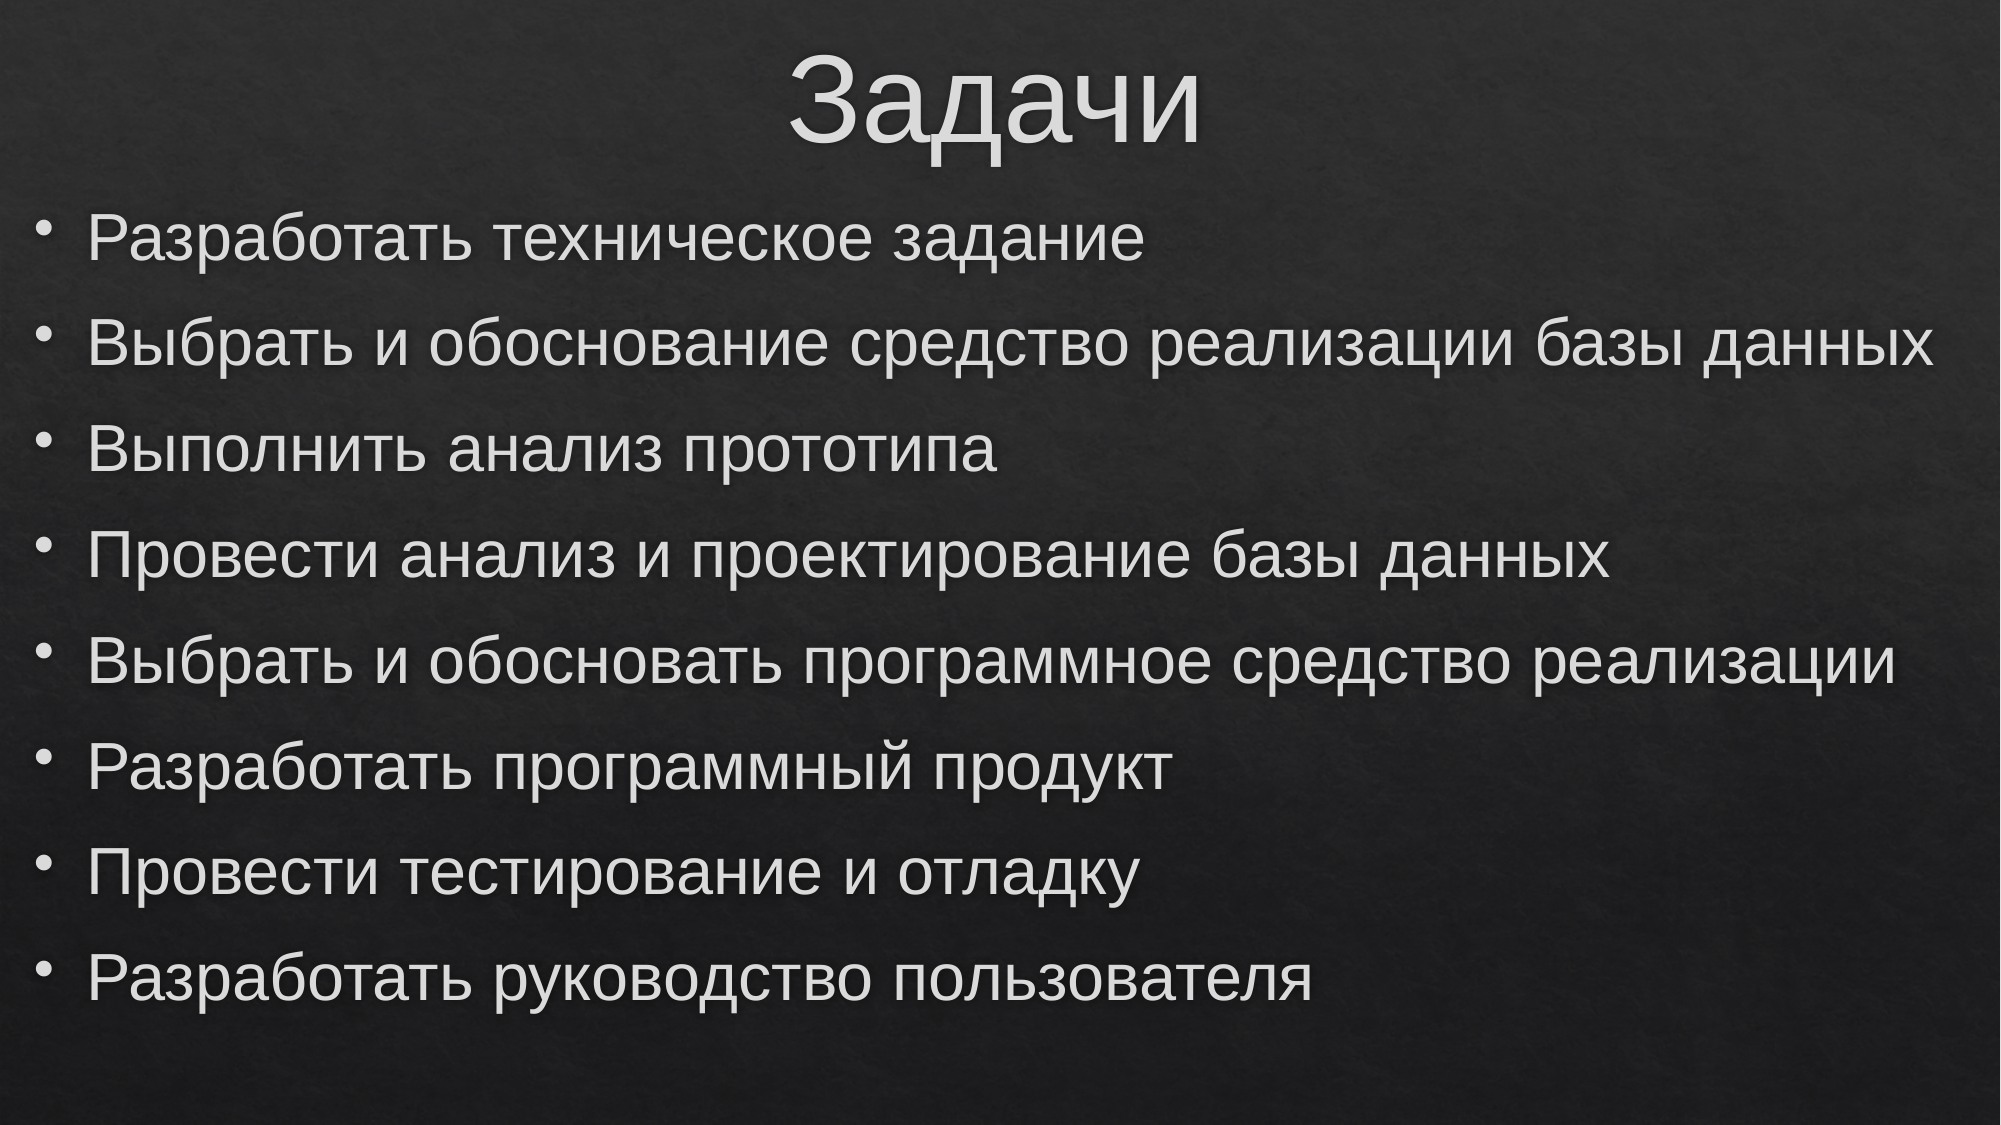

# Задачи
Разработать техническое задание
Выбрать и обоснование средство реализации базы данных
Выполнить анализ прототипа
Провести анализ и проектирование базы данных
Выбрать и обосновать программное средство реализации
Разработать программный продукт
Провести тестирование и отладку
Разработать руководство пользователя